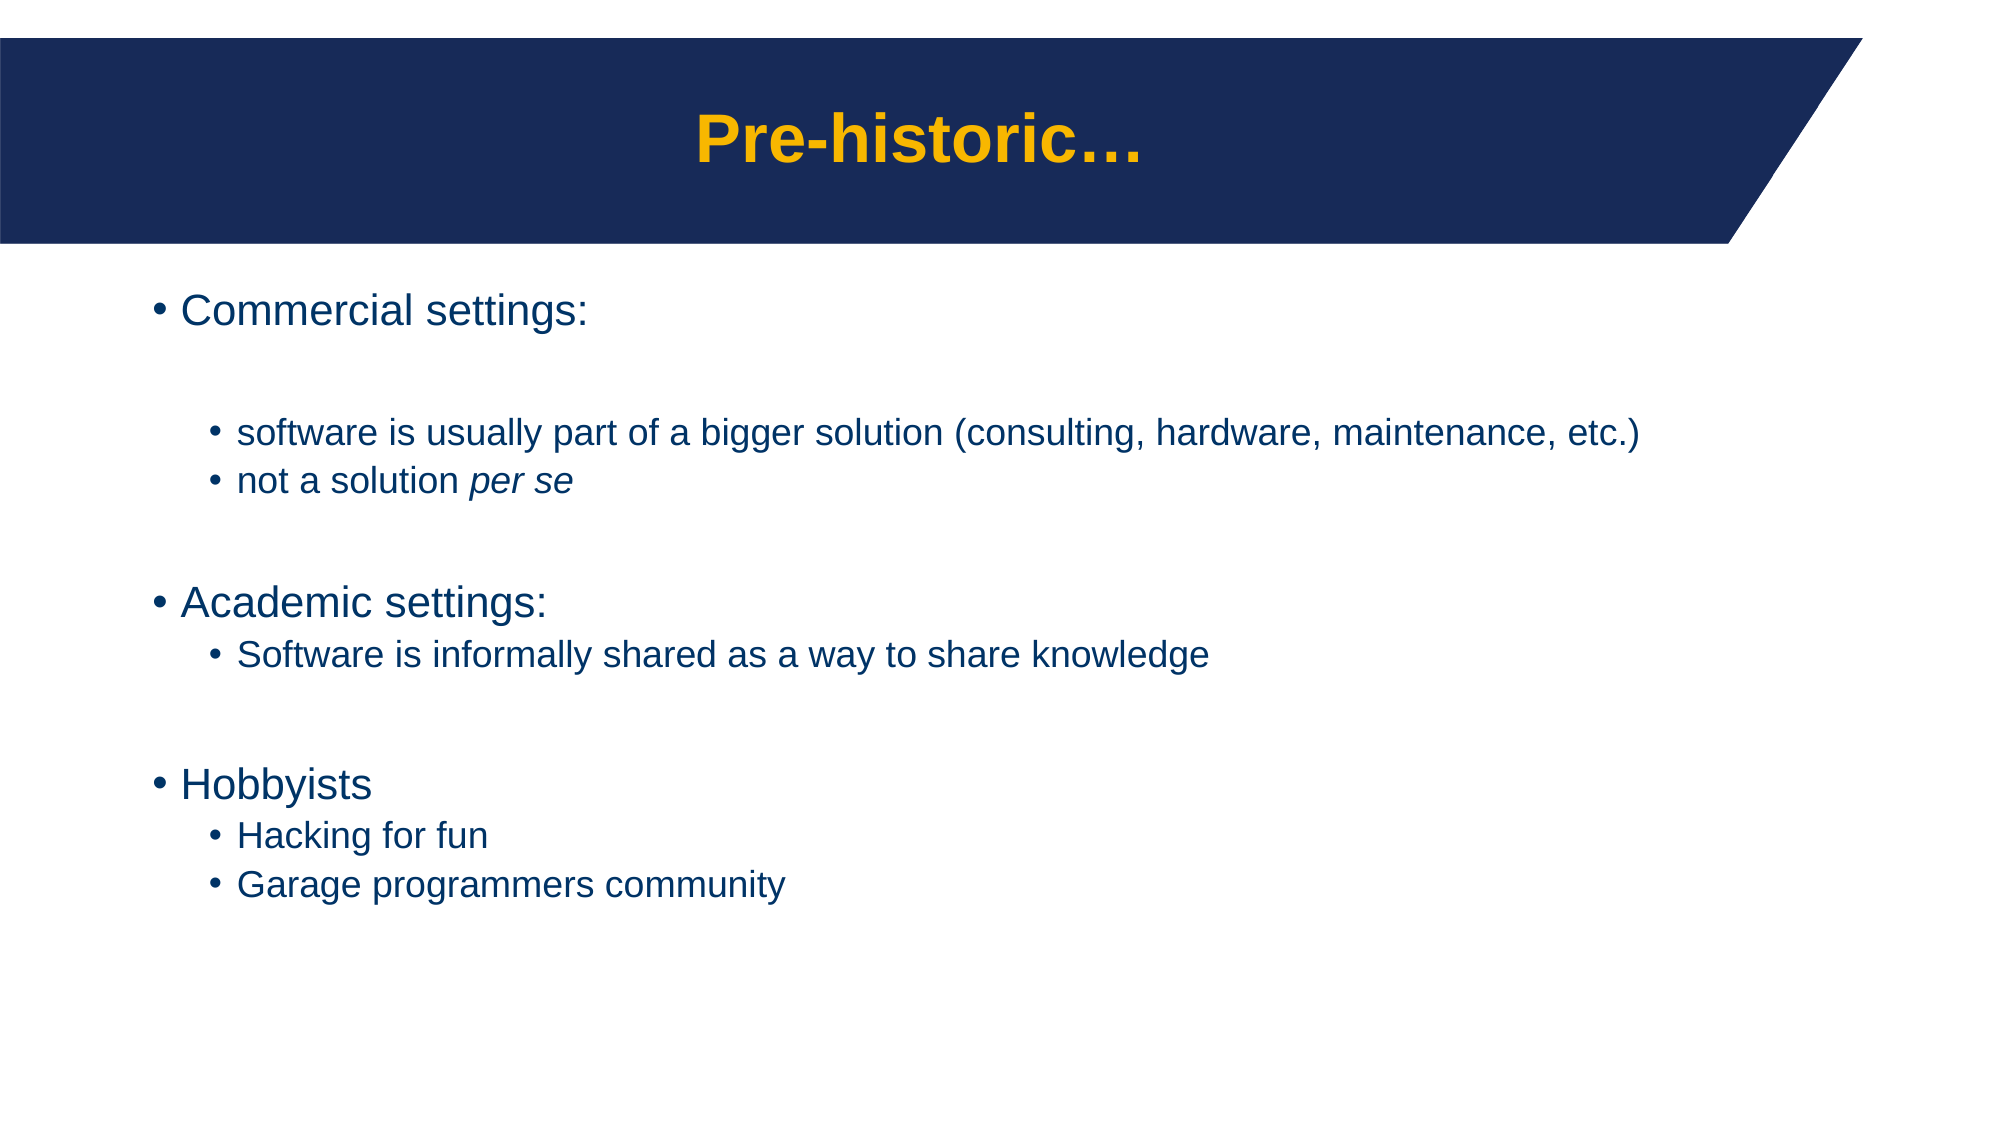

# Pre-historic…
Commercial settings:

software is usually part of a bigger solution (consulting, hardware, maintenance, etc.)
not a solution per se

Academic settings:
Software is informally shared as a way to share knowledge

Hobbyists
Hacking for fun
Garage programmers community